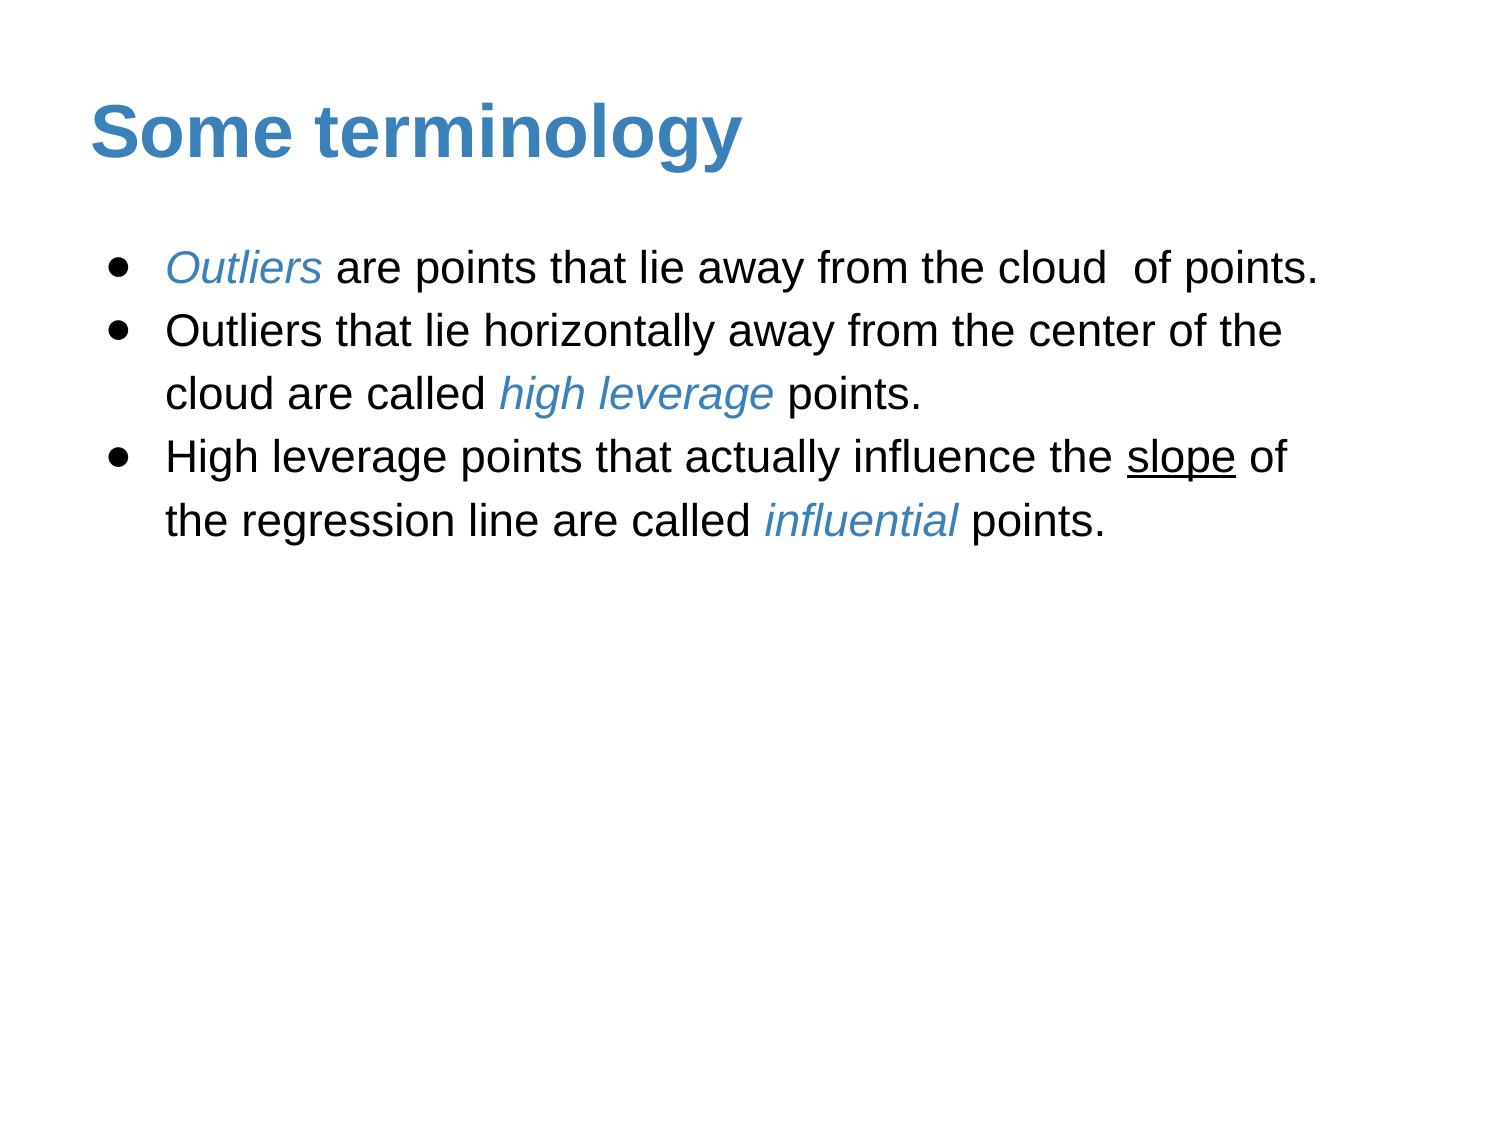

# Some terminology
Outliers are points that lie away from the cloud  of points.
Outliers that lie horizontally away from the center of the cloud are called high leverage points.
High leverage points that actually influence the slope of the regression line are called influential points.